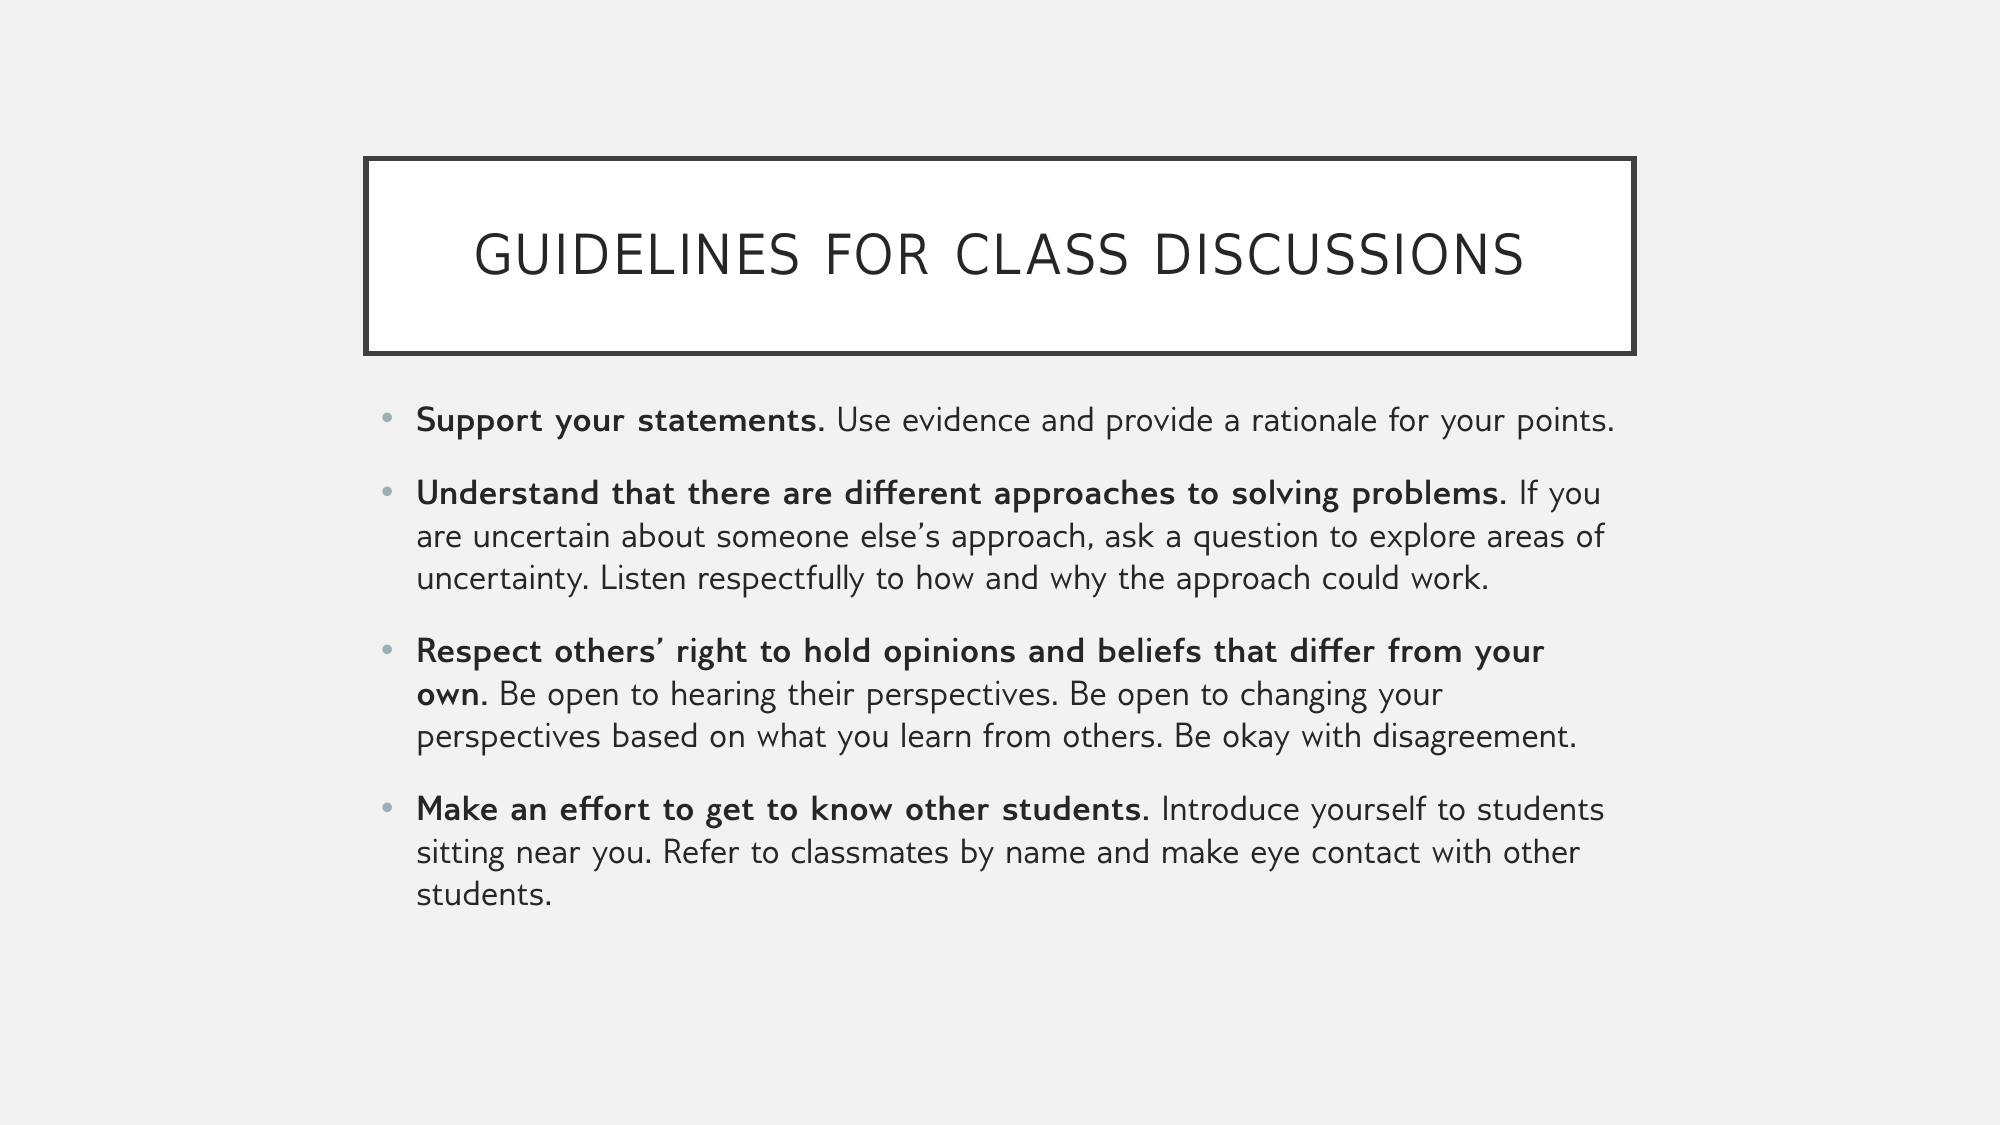

# Guidelines for class discussions
Support your statements. Use evidence and provide a rationale for your points.
Understand that there are different approaches to solving problems. If you are uncertain about someone else’s approach, ask a question to explore areas of uncertainty. Listen respectfully to how and why the approach could work.
Respect others’ right to hold opinions and beliefs that differ from your own. Be open to hearing their perspectives. Be open to changing your perspectives based on what you learn from others. Be okay with disagreement.
Make an effort to get to know other students. Introduce yourself to students sitting near you. Refer to classmates by name and make eye contact with other students.